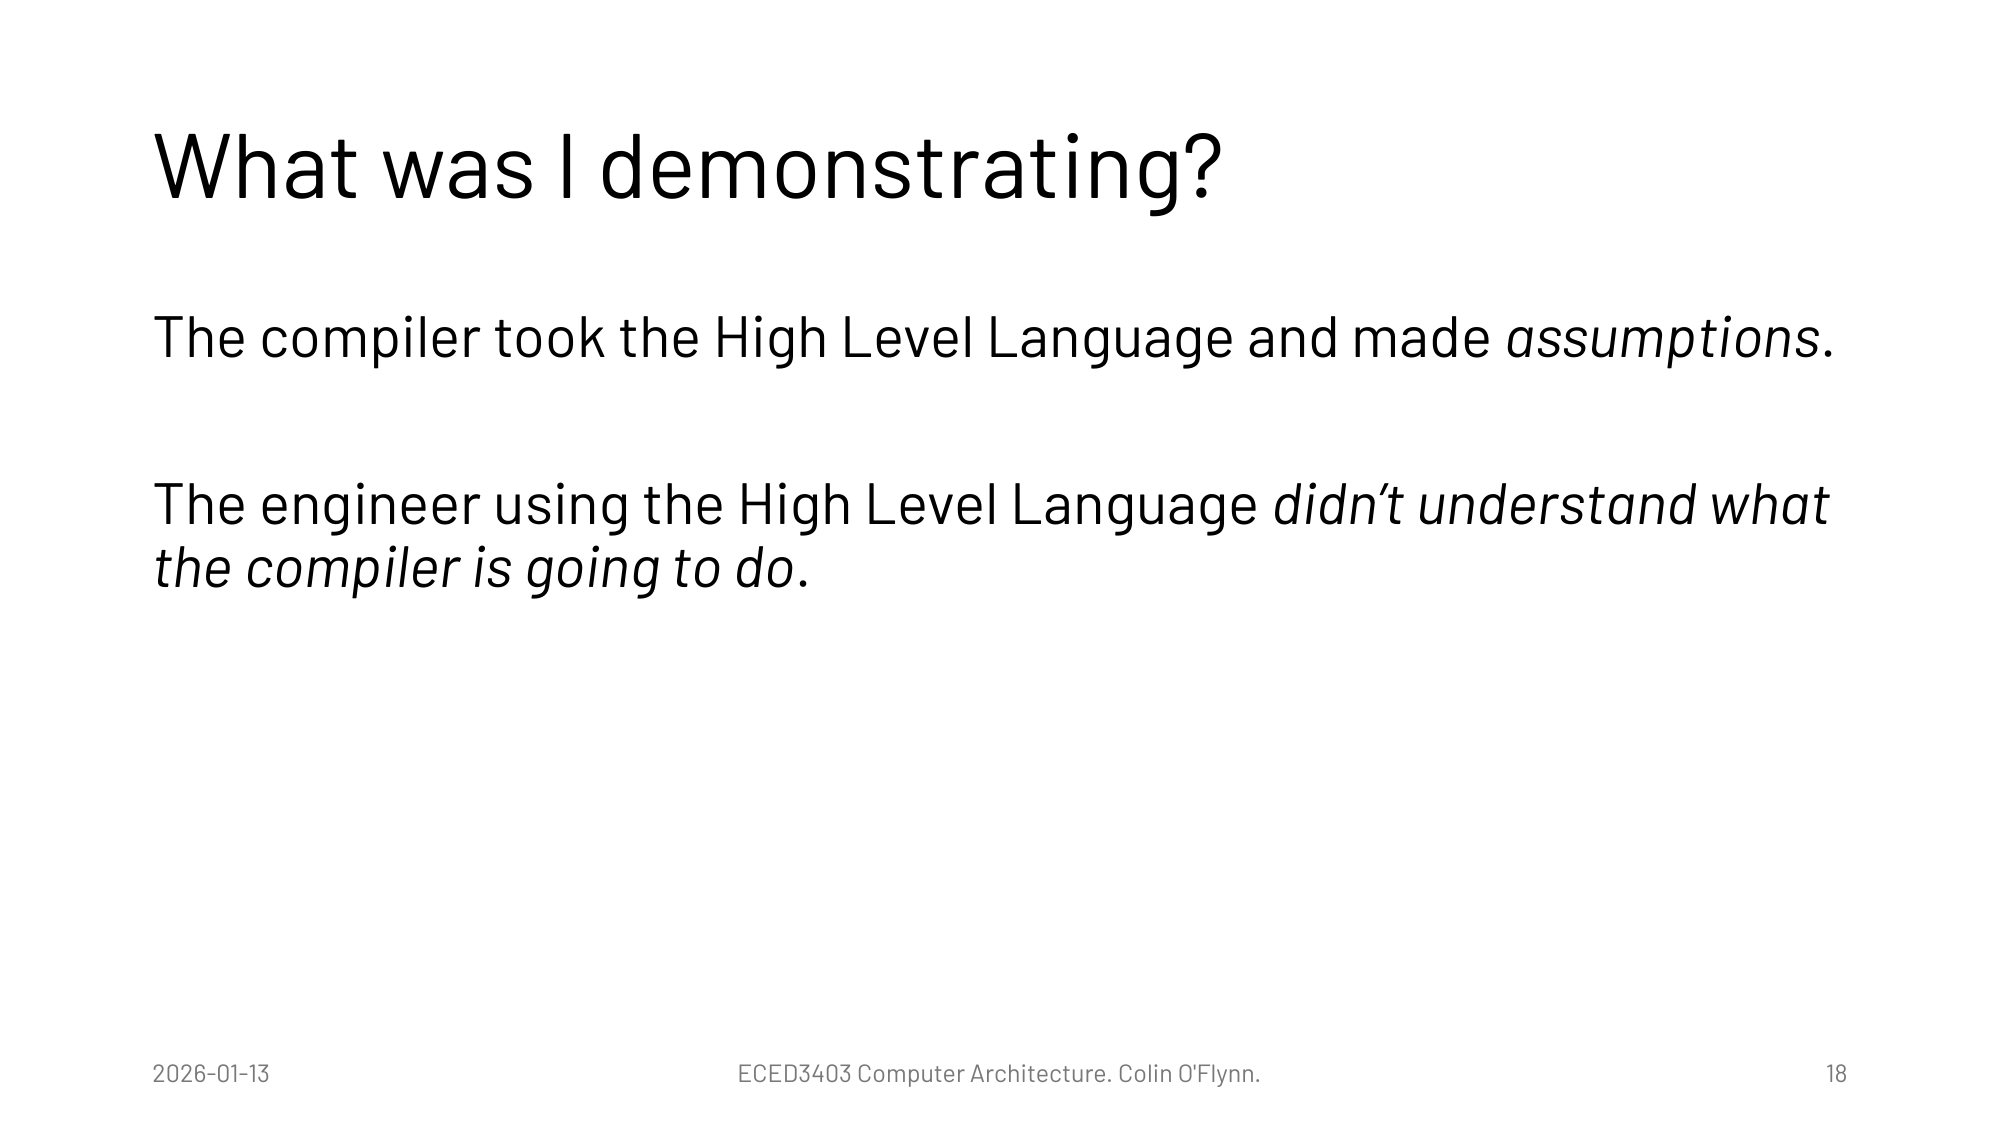

# What was I demonstrating?
The compiler took the High Level Language and made assumptions.

The engineer using the High Level Language didn’t understand what the compiler is going to do.
2026-01-13
ECED3403 Computer Architecture. Colin O'Flynn.
18